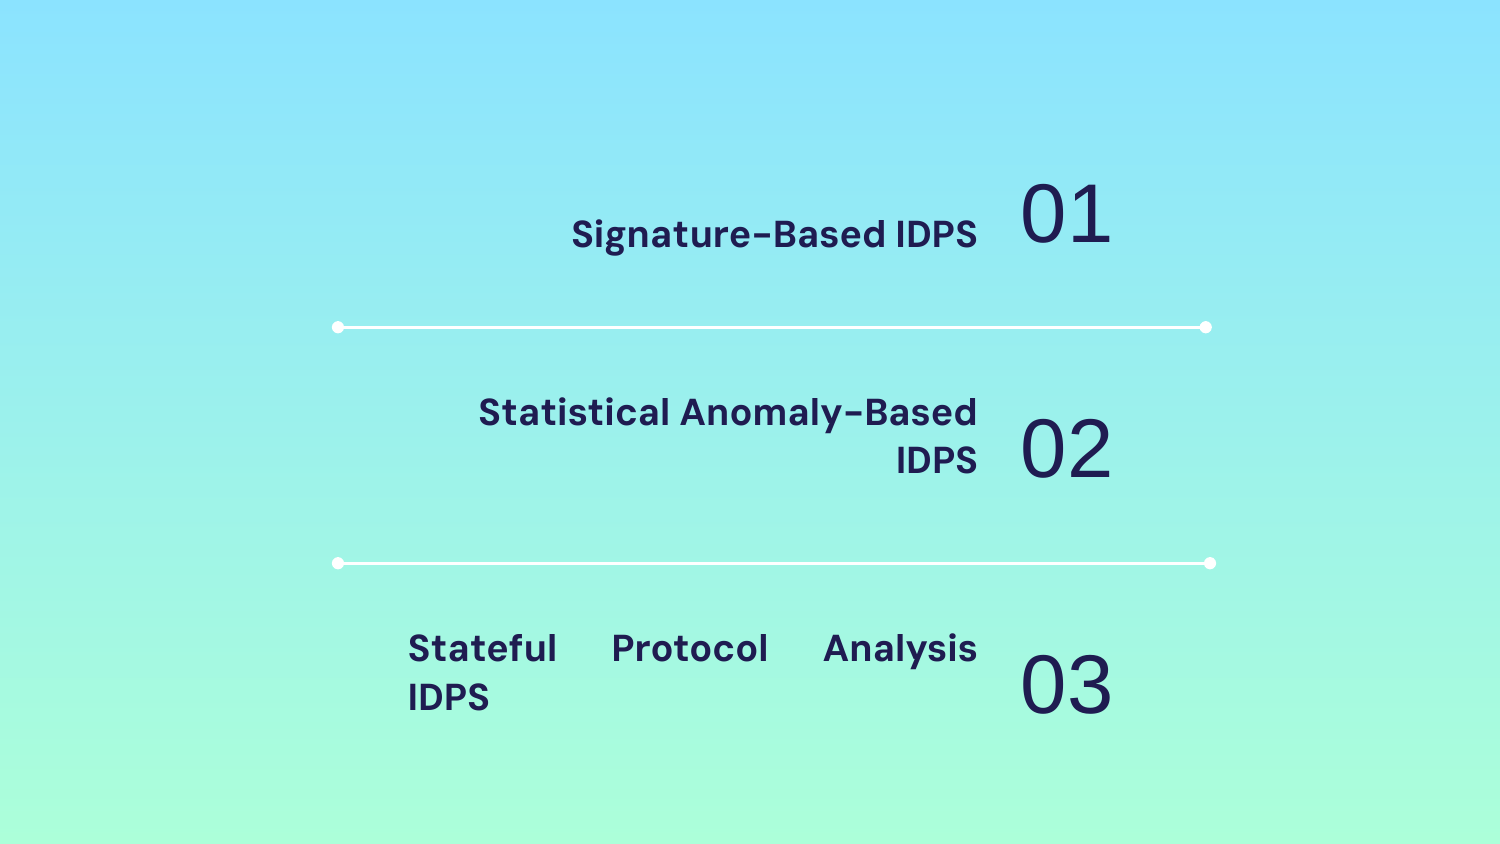

01

# Signature-Based IDPS
02

Statistical Anomaly-Based IDPS
03

Stateful Protocol Analysis IDPS